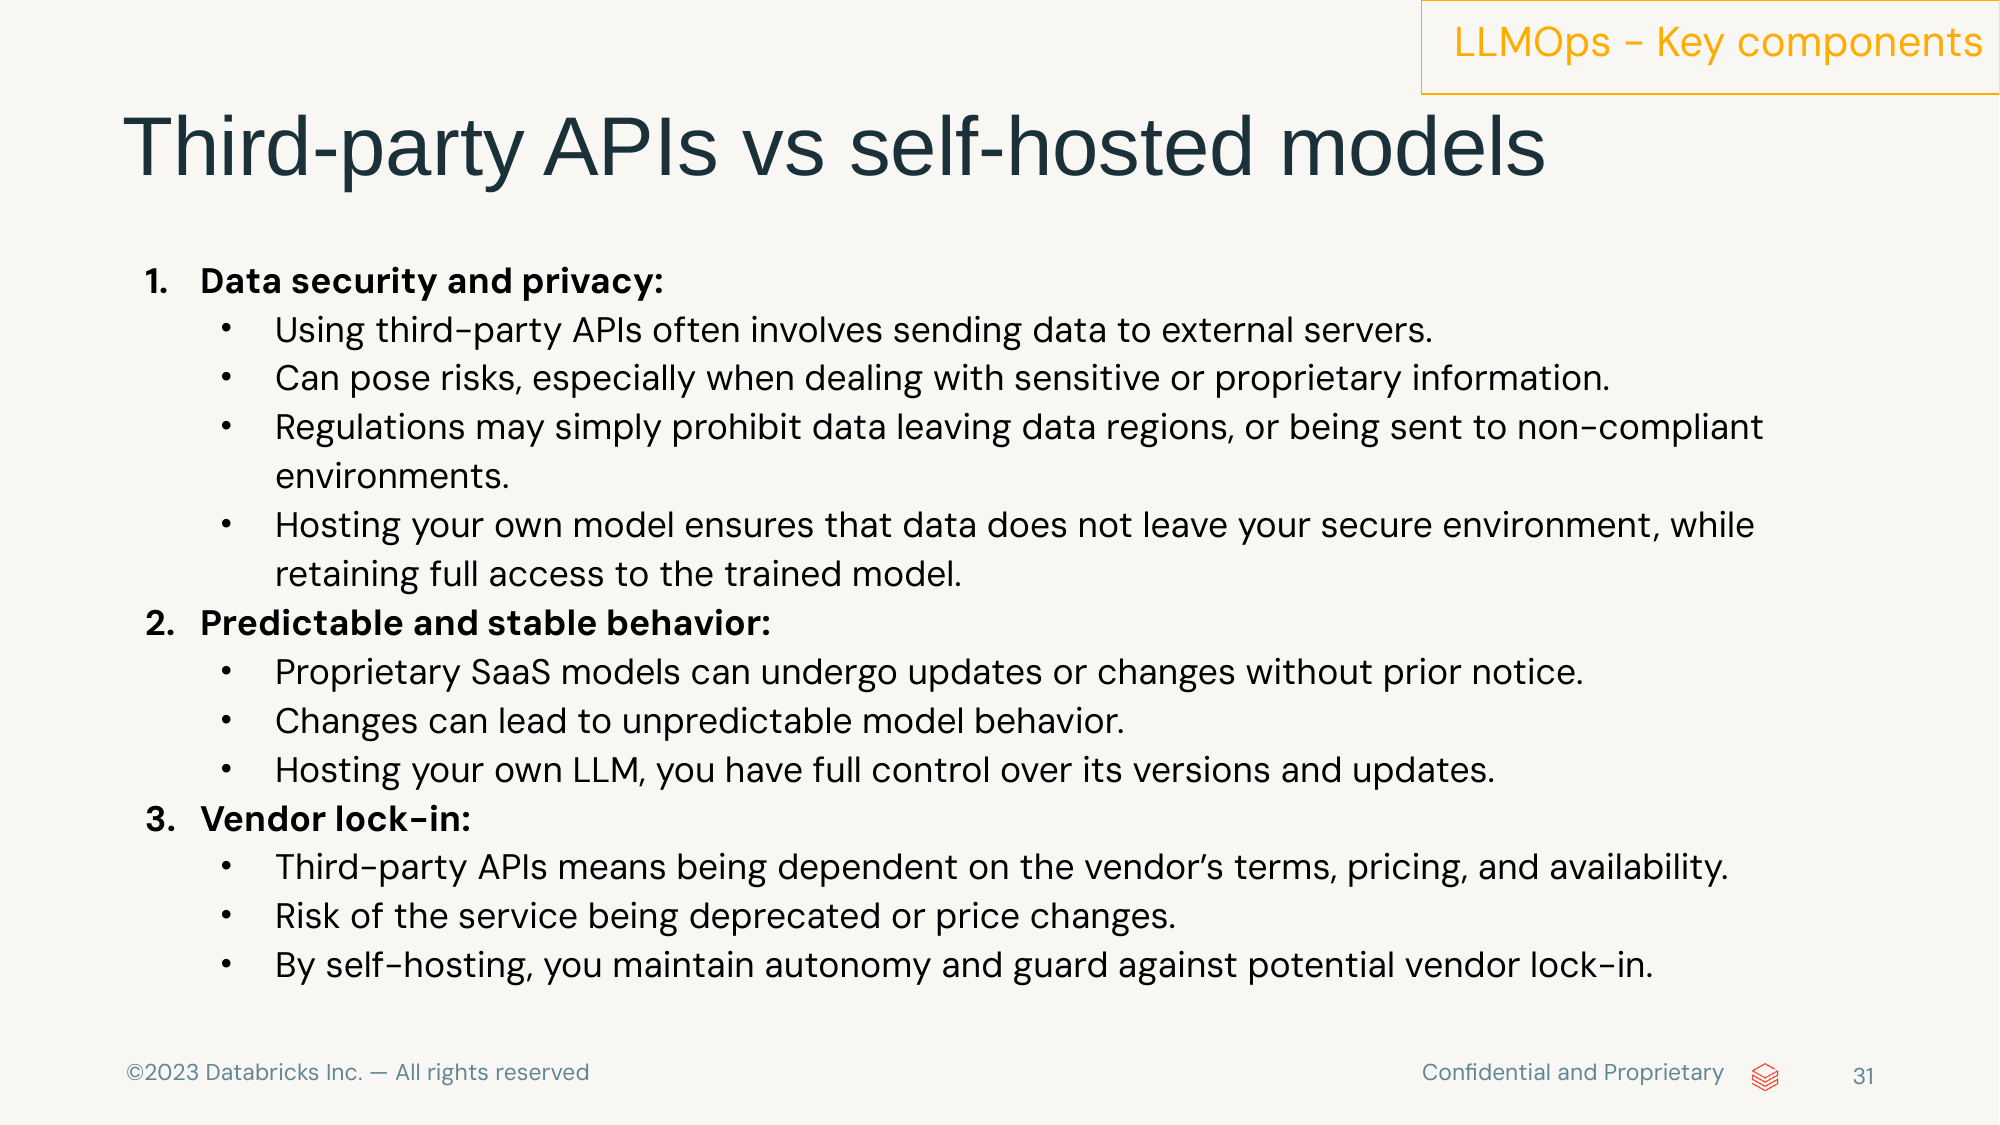

LLMOps - Key components
# Third-party APIs vs self-hosted models
Data security and privacy:
Using third-party APIs often involves sending data to external servers.
Can pose risks, especially when dealing with sensitive or proprietary information.
Regulations may simply prohibit data leaving data regions, or being sent to non-compliant environments.
Hosting your own model ensures that data does not leave your secure environment, while retaining full access to the trained model.
Predictable and stable behavior:
Proprietary SaaS models can undergo updates or changes without prior notice.
Changes can lead to unpredictable model behavior.
Hosting your own LLM, you have full control over its versions and updates.
Vendor lock-in:
Third-party APIs means being dependent on the vendor’s terms, pricing, and availability.
Risk of the service being deprecated or price changes.
By self-hosting, you maintain autonomy and guard against potential vendor lock-in.
31